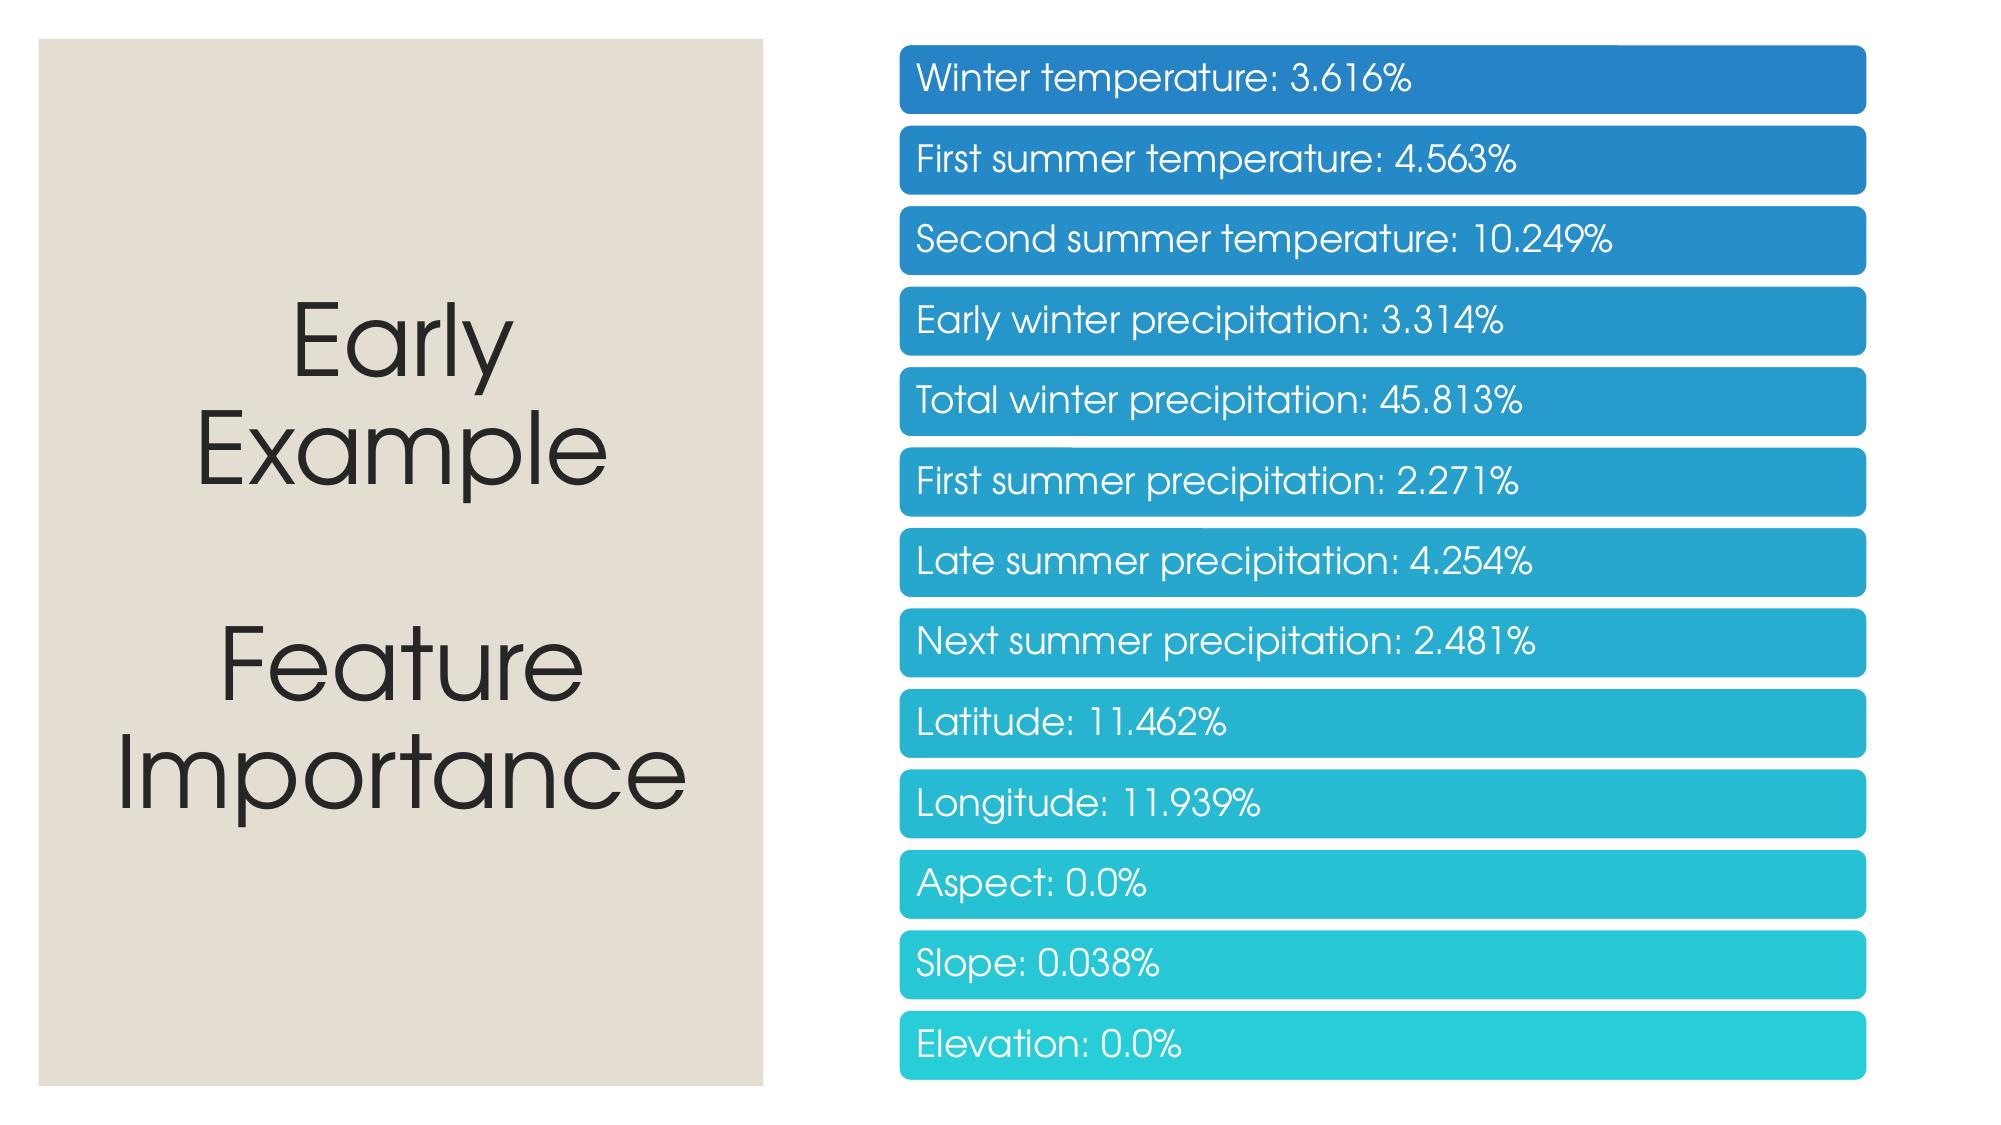

Winter temperature: 3.616%
First summer temperature: 4.563%
Second summer temperature: 10.249%
Early winter precipitation: 3.314%
Total winter precipitation: 45.813%
First summer precipitation: 2.271%
Late summer precipitation: 4.254%
Next summer precipitation: 2.481%
Latitude: 11.462%
Longitude: 11.939%
Aspect: 0.0%
Slope: 0.038%
Elevation: 0.0%
# Early Example Feature Importance